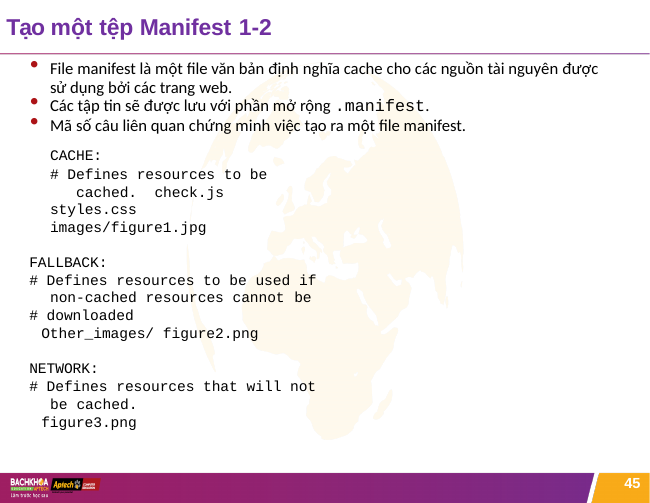

# Tạo một tệp Manifest 1-2
File manifest là một file văn bản định nghĩa cache cho các nguồn tài nguyên được  sử dụng bởi các trang web.
Các tập tin sẽ được lưu với phần mở rộng .manifest.
Mã số câu liên quan chứng minh việc tạo ra một file manifest.
CACHE:
# Defines resources to be cached.  check.js
styles.css
images/figure1.jpg

FALLBACK:
# Defines resources to be used if non-cached resources cannot be
# downloaded
Other_images/ figure2.png

NETWORK:
# Defines resources that will not be cached.
figure3.png
45